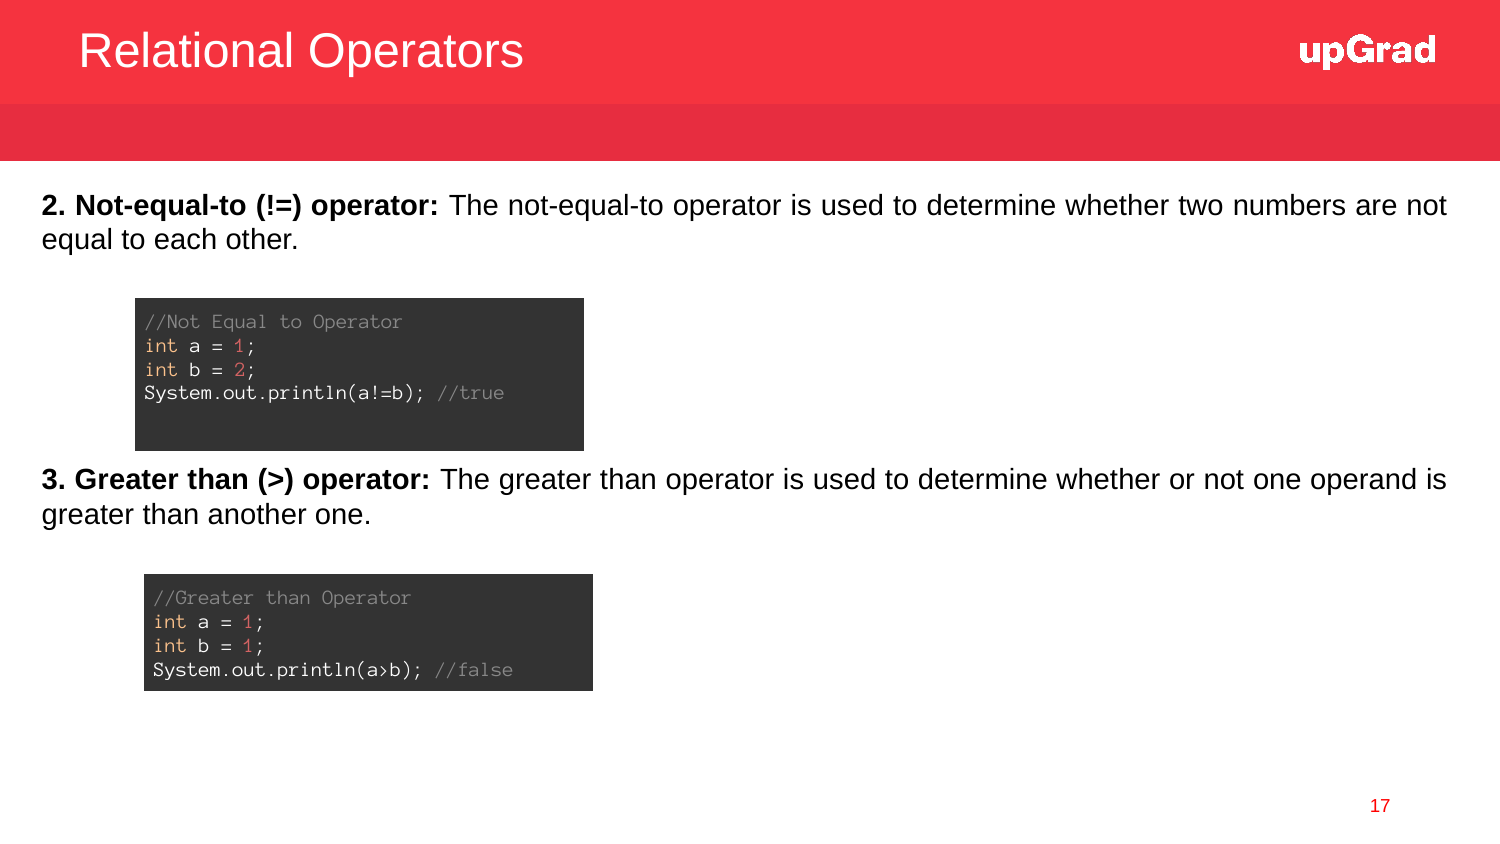

Relational Operators

2. Not-equal-to (!=) operator: The not-equal-to operator is used to determine whether two numbers are not equal to each other.

3. Greater than (>) operator: The greater than operator is used to determine whether or not one operand is greater than another one.

| //Not Equal to Operator int a = 1; int b = 2; System.out.println(a!=b); //true |
| --- |
| //Greater than Operator int a = 1; int b = 1; System.out.println(a>b); //false |
| --- |
17